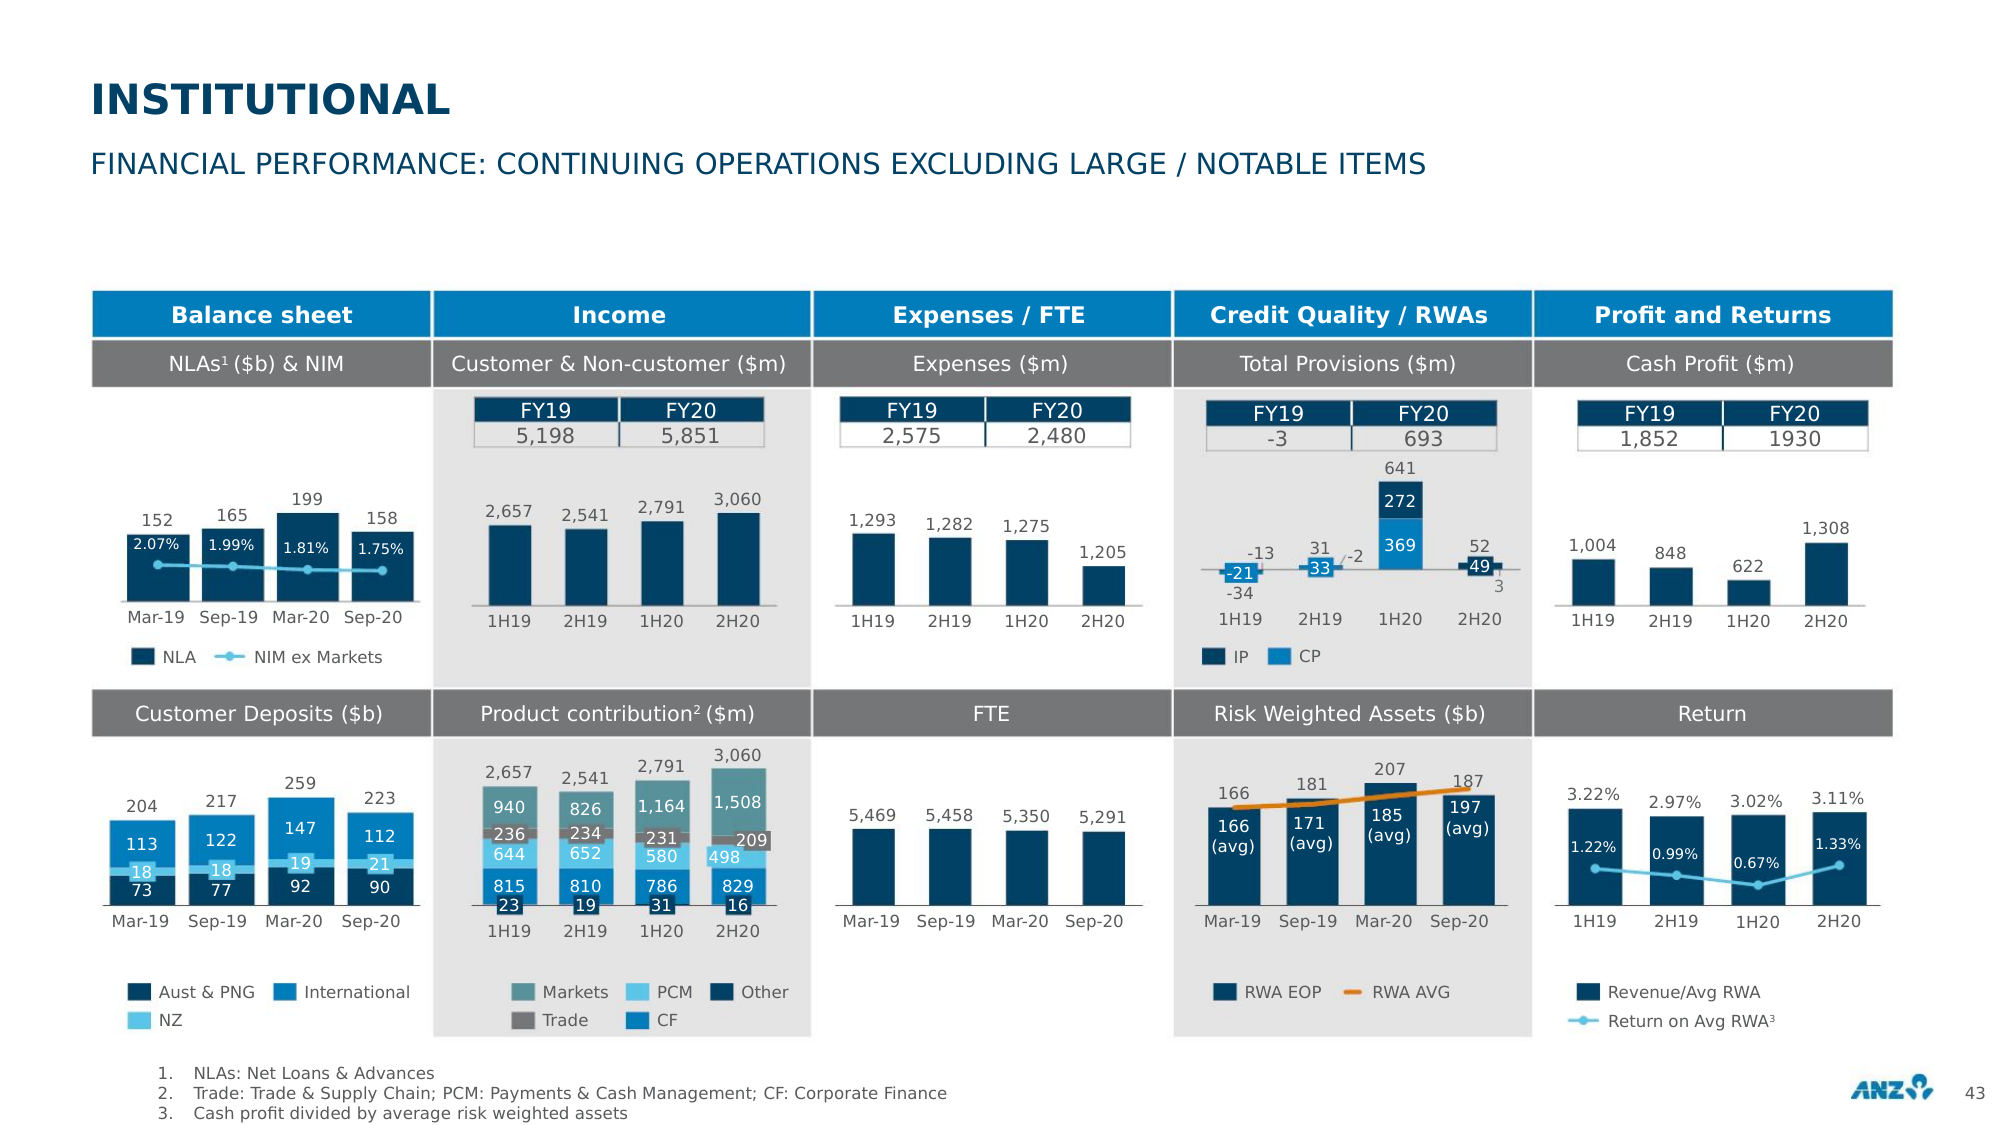

INSTITUTIONAL
FINANCIAL PERFORMANCE: CONTINUING OPERATIONS EXCLUDING LARGE / NOTABLE ITEMS
Balance sheet
Income
Expenses / FTE
Credit Quality / RWAs
Profit and Returns
NLAs1 ($b) & NIM
Customer & Non-customer ($m)
Expenses ($m)
Total Provisions ($m)
Cash Profit ($m)
FY19
5,198
FY20
5,851
FY19
2,575
FY20
2,480
FY19
-3
FY20
693
FY19
1,852
FY20
1930
641
199
3,060
272
369
2,791
1H20
2,657
165
2,541
2H19
158
1,293
152
1,282
2H19
1,275
1,308
1,004
1H19
2.07%
52
49
1.99%
31
33
1.81%
1.75%
1,205
2H20
-13
-21
-34
848
-2
622
3
Mar-19 Sep-19 Mar-20 Sep-20
NLA NIM ex Markets
1H19
2H19
CP
1H20
2H20
1H19
2H20
1H19
1H20
2H19
1H20
2H20
IP
Customer Deposits ($b)
Product contribution2 ($m)
FTE
Risk Weighted Assets ($b)
Return
3,060
2,791
1,164
207
2,657
940
2,541
826
234
652
187
259
181
166
3.22%
1.22%
3.11%
1.33%
223
217
122
3.02%
1,508
209
2.97%
0.99%
204
113
197
(avg)
5,469
185
(avg)
5,458
5,350
5,291
171
(avg)
166
(avg)
147
236
644
112
231
580
498
19
92
21
90
0.67%
1H20
18
77
18
73
815
23
810
19
829
786
31
16
Mar-19 Sep-19 Mar-20 Sep-20
Mar-19 Sep-19 Mar-20 Sep-20
Mar-19 Sep-19 Mar-20 Sep-20
1H19
2H19
2H20
1H19
2H19
1H20
2H20
Aust & PNG
NZ
International
Markets
Trade
PCM
CF
Other
RWA EOP
RWA AVG
Revenue/Avg RWA
Return on Avg RWA3
1. NLAs: Net Loans & Advances
2. Trade: Trade & Supply Chain; PCM: Payments & Cash Management; CF: Corporate Finance
3. Cash profit divided by average risk weighted assets
43